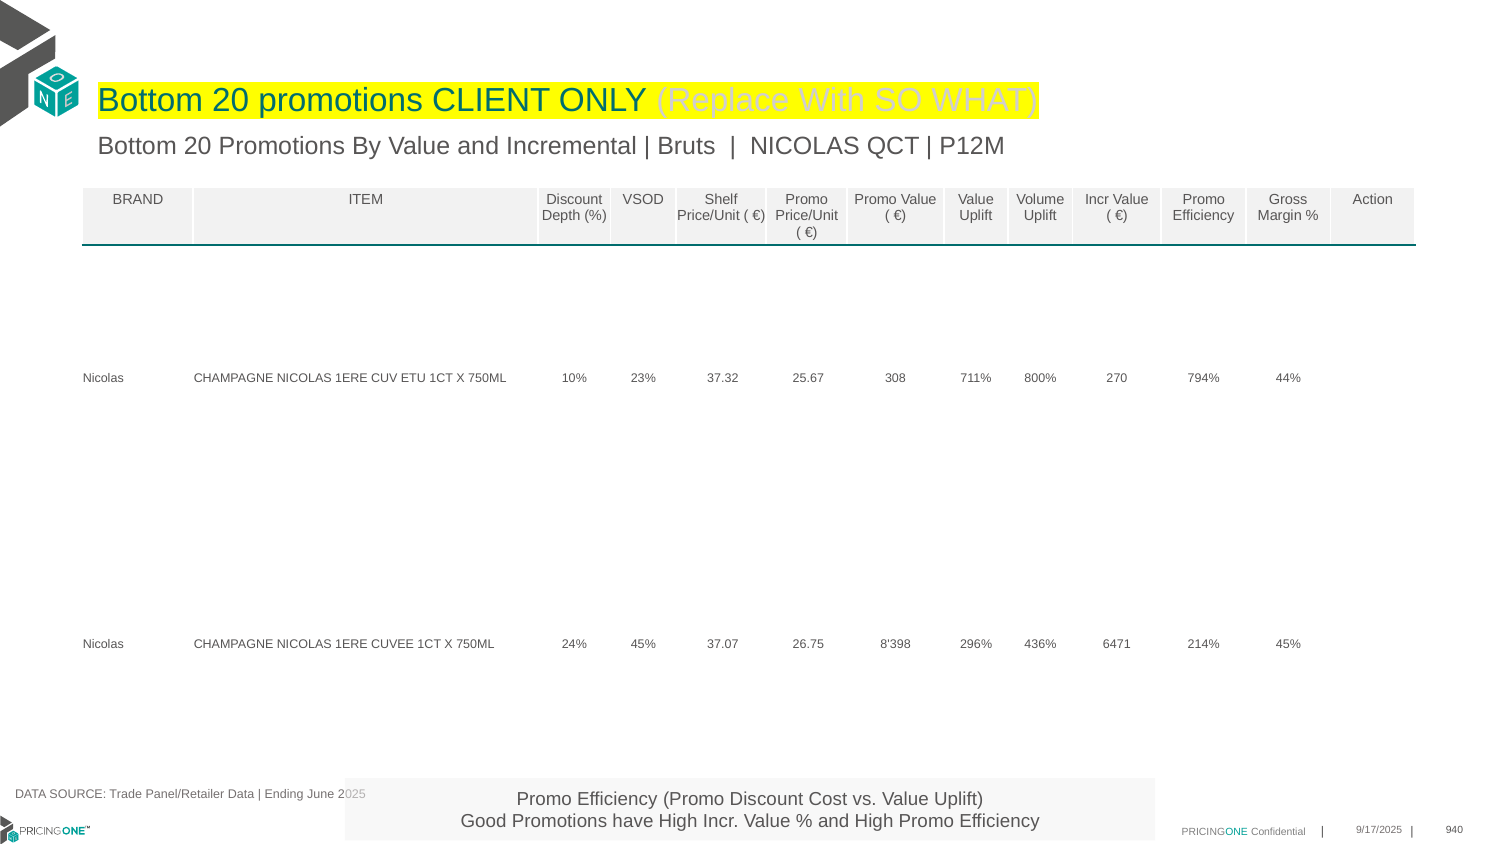

# Bottom 20 promotions CLIENT ONLY (Replace With SO WHAT)
Bottom 20 Promotions By Value and Incremental | Bruts  |  NICOLAS QCT | P12M
| BRAND | ITEM | Discount Depth (%) | VSOD | Shelf Price/Unit ( €) | Promo Price/Unit ( €) | Promo Value ( €) | Value Uplift | Volume Uplift | Incr Value ( €) | Promo Efficiency | Gross Margin % | Action |
| --- | --- | --- | --- | --- | --- | --- | --- | --- | --- | --- | --- | --- |
| Nicolas | CHAMPAGNE NICOLAS 1ERE CUV ETU 1CT X 750ML | 10% | 23% | 37.32 | 25.67 | 308 | 711% | 800% | 270 | 794% | 44% |  |
| Nicolas | CHAMPAGNE NICOLAS 1ERE CUVEE 1CT X 750ML | 24% | 45% | 37.07 | 26.75 | 8'398 | 296% | 436% | 6471 | 214% | 45% |  |
DATA SOURCE: Trade Panel/Retailer Data | Ending June 2025
Promo Efficiency (Promo Discount Cost vs. Value Uplift)
Good Promotions have High Incr. Value % and High Promo Efficiency

9/17/2025
940